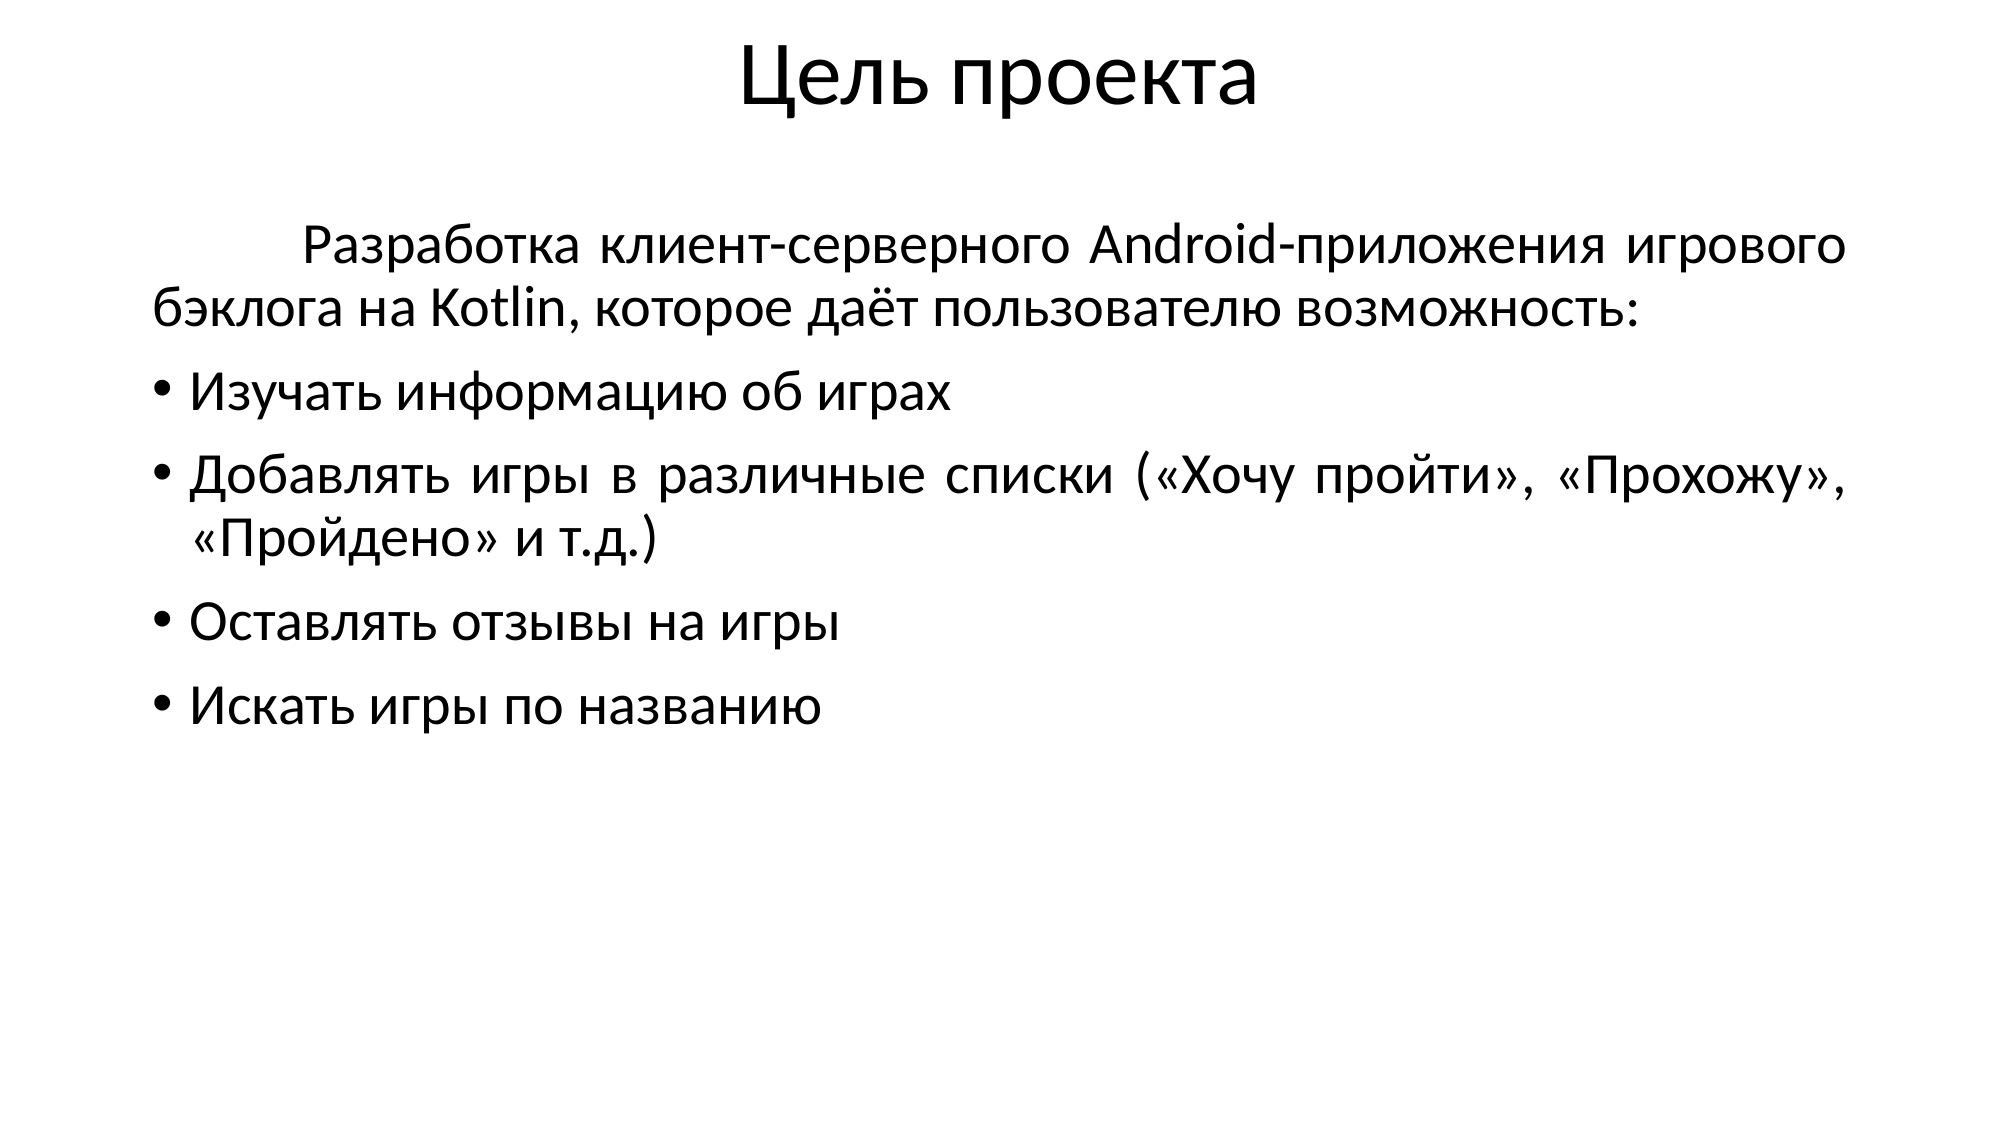

Цель проекта
	Разработка клиент-серверного Android-приложения игрового бэклога на Kotlin, которое даёт пользователю возможность:
Изучать информацию об играх
Добавлять игры в различные списки («Хочу пройти», «Прохожу», «Пройдено» и т.д.)
Оставлять отзывы на игры
Искать игры по названию